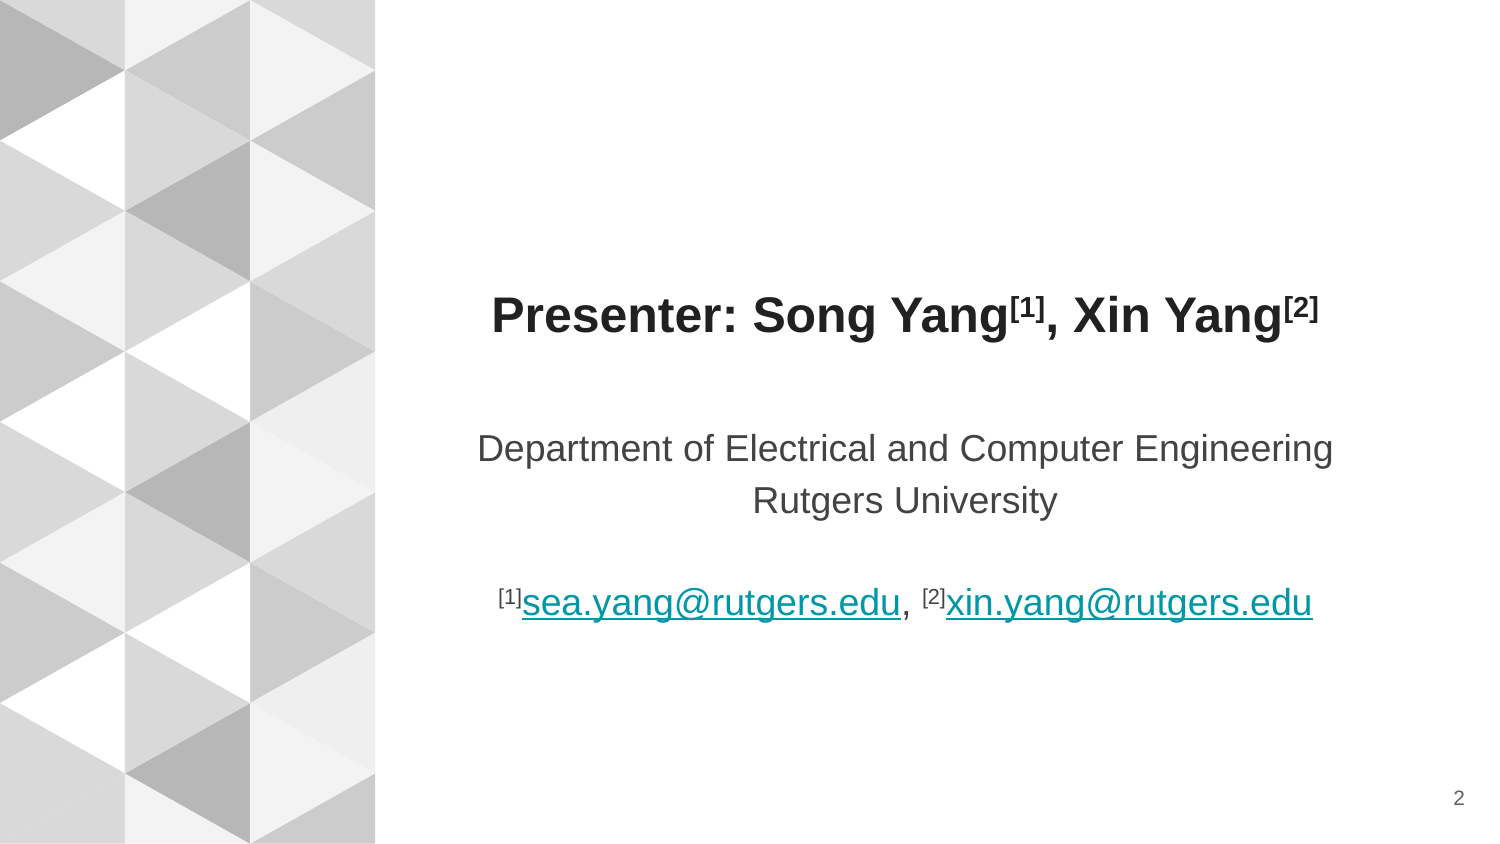

Presenter: Song Yang[1], Xin Yang[2]
Department of Electrical and Computer Engineering
Rutgers University

[1]sea.yang@rutgers.edu, [2]xin.yang@rutgers.edu
2